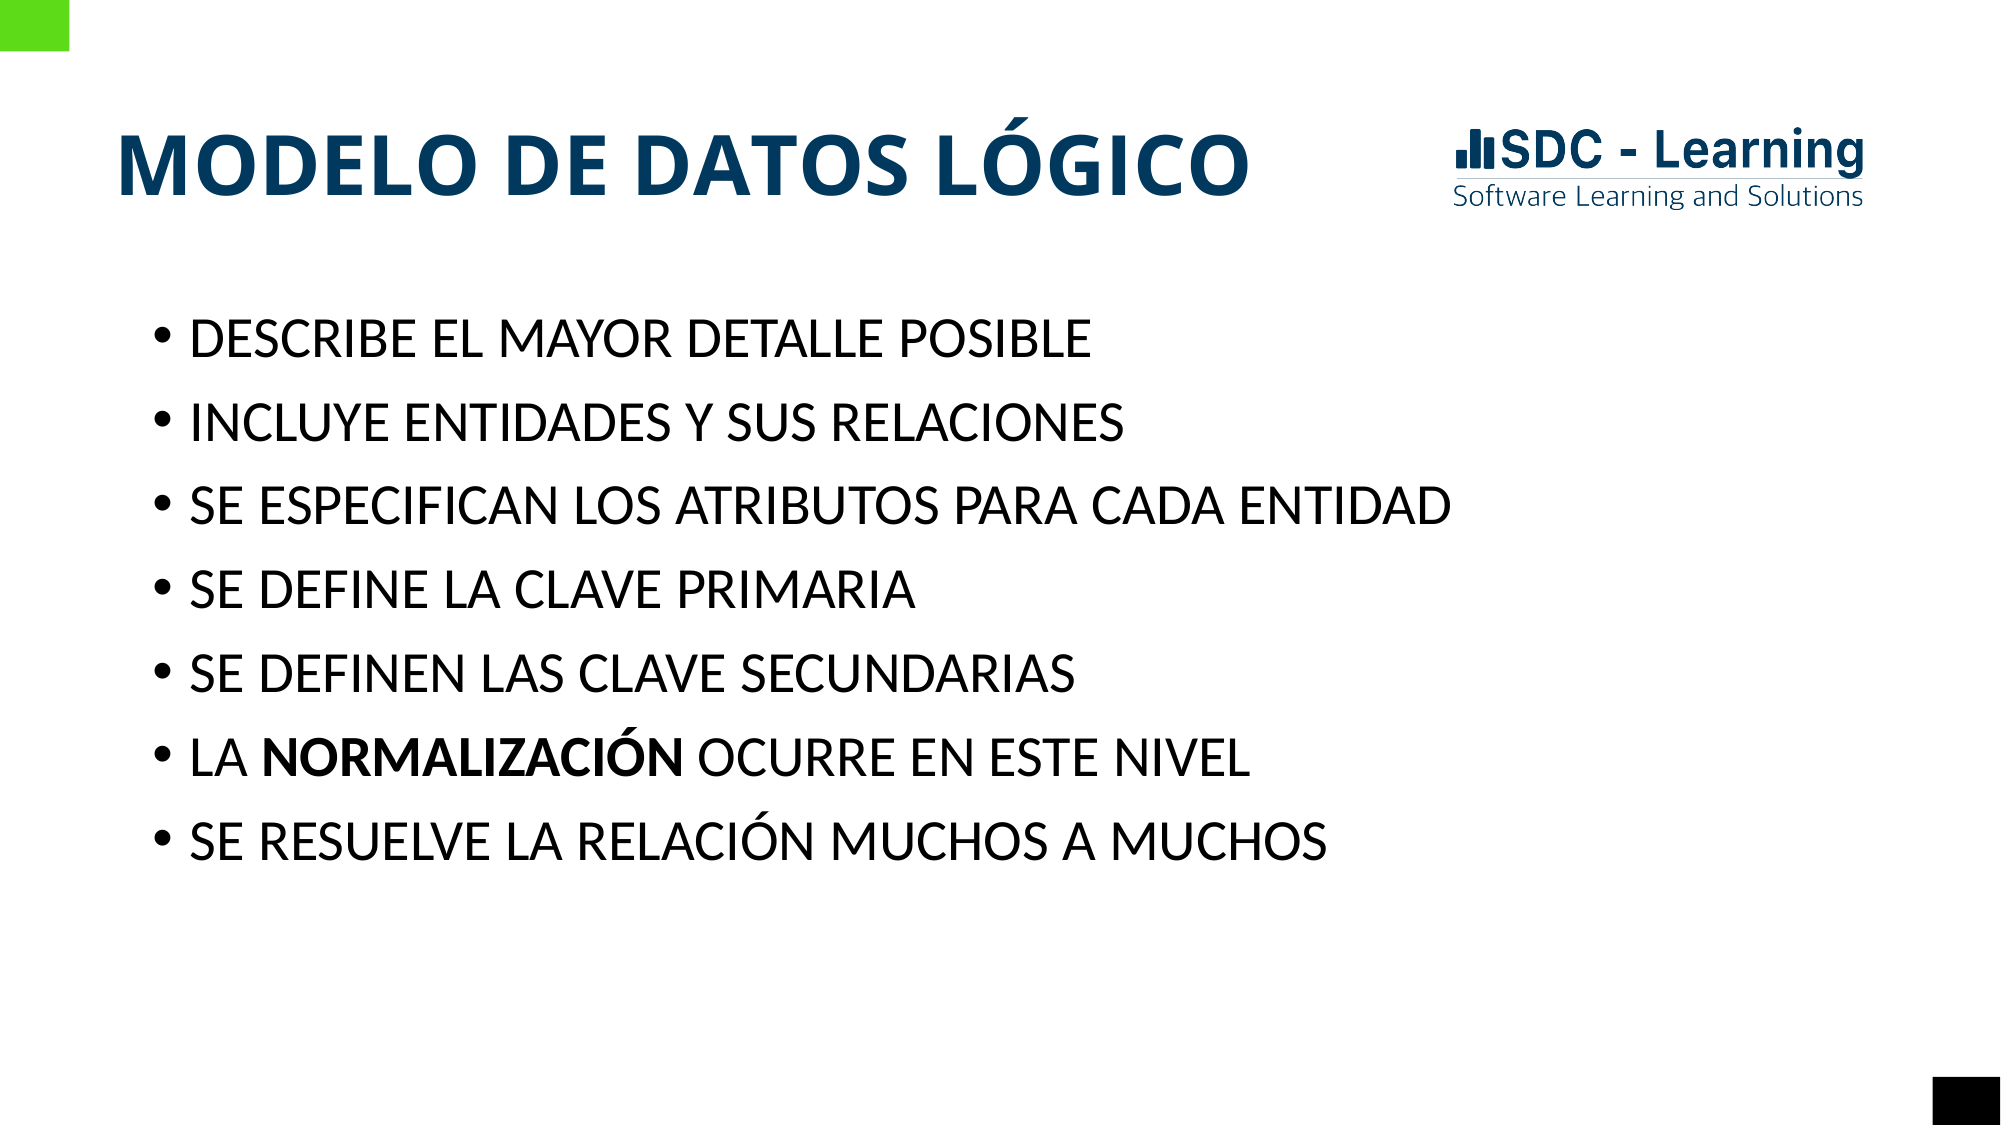

# MODELO DE DATOS LÓGICO
DESCRIBE EL MAYOR DETALLE POSIBLE
INCLUYE ENTIDADES Y SUS RELACIONES
SE ESPECIFICAN LOS ATRIBUTOS PARA CADA ENTIDAD
SE DEFINE LA CLAVE PRIMARIA
SE DEFINEN LAS CLAVE SECUNDARIAS
LA NORMALIZACIÓN OCURRE EN ESTE NIVEL
SE RESUELVE LA RELACIÓN MUCHOS A MUCHOS